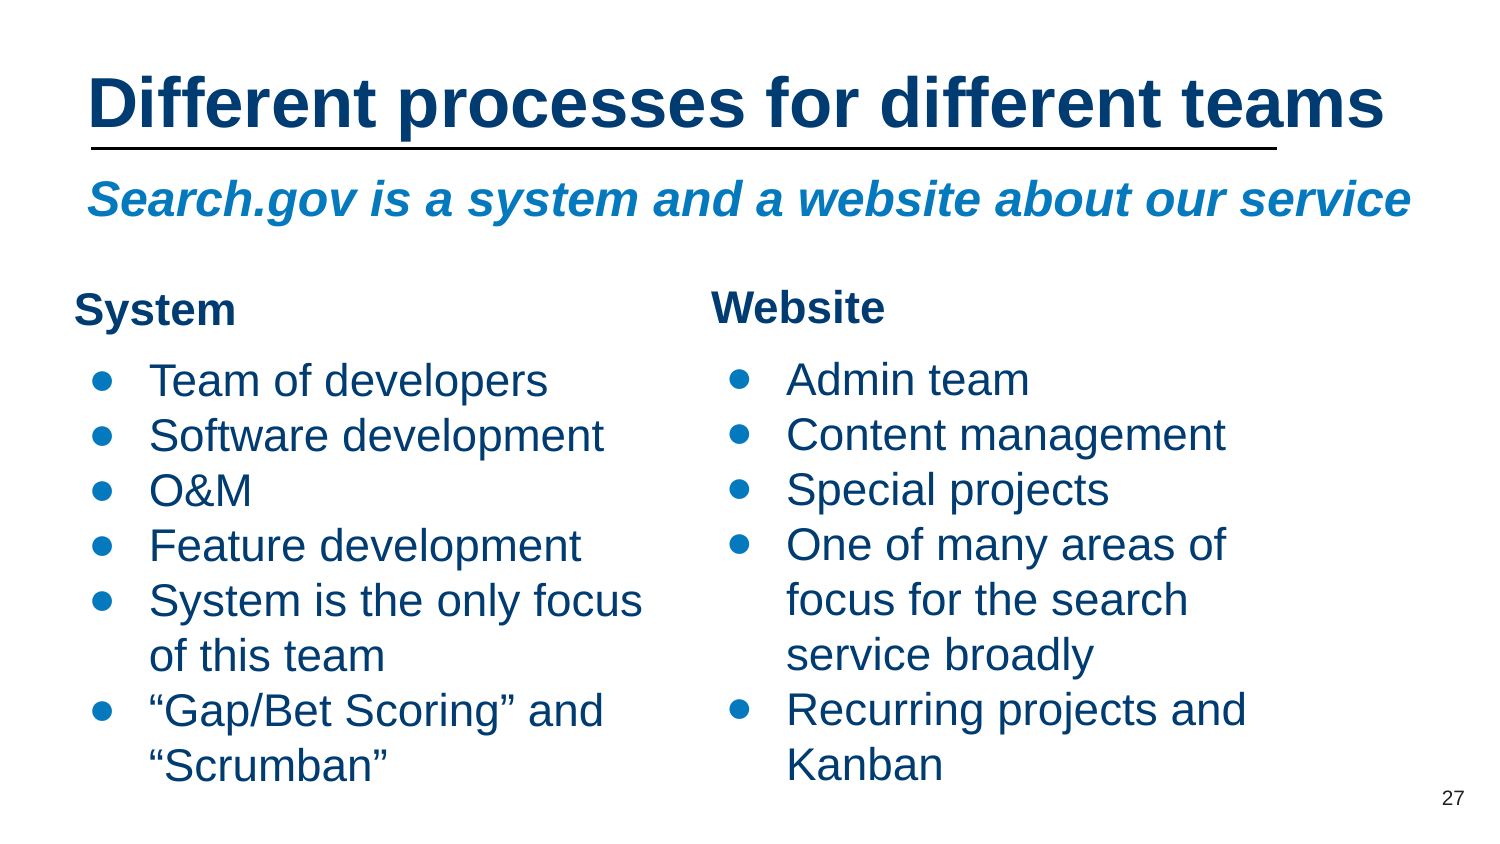

# Different processes for different teams
Search.gov is a system and a website about our service
Website
Admin team
Content management
Special projects
One of many areas of focus for the search service broadly
Recurring projects and Kanban
System
Team of developers
Software development
O&M
Feature development
System is the only focus of this team
“Gap/Bet Scoring” and “Scrumban”
27